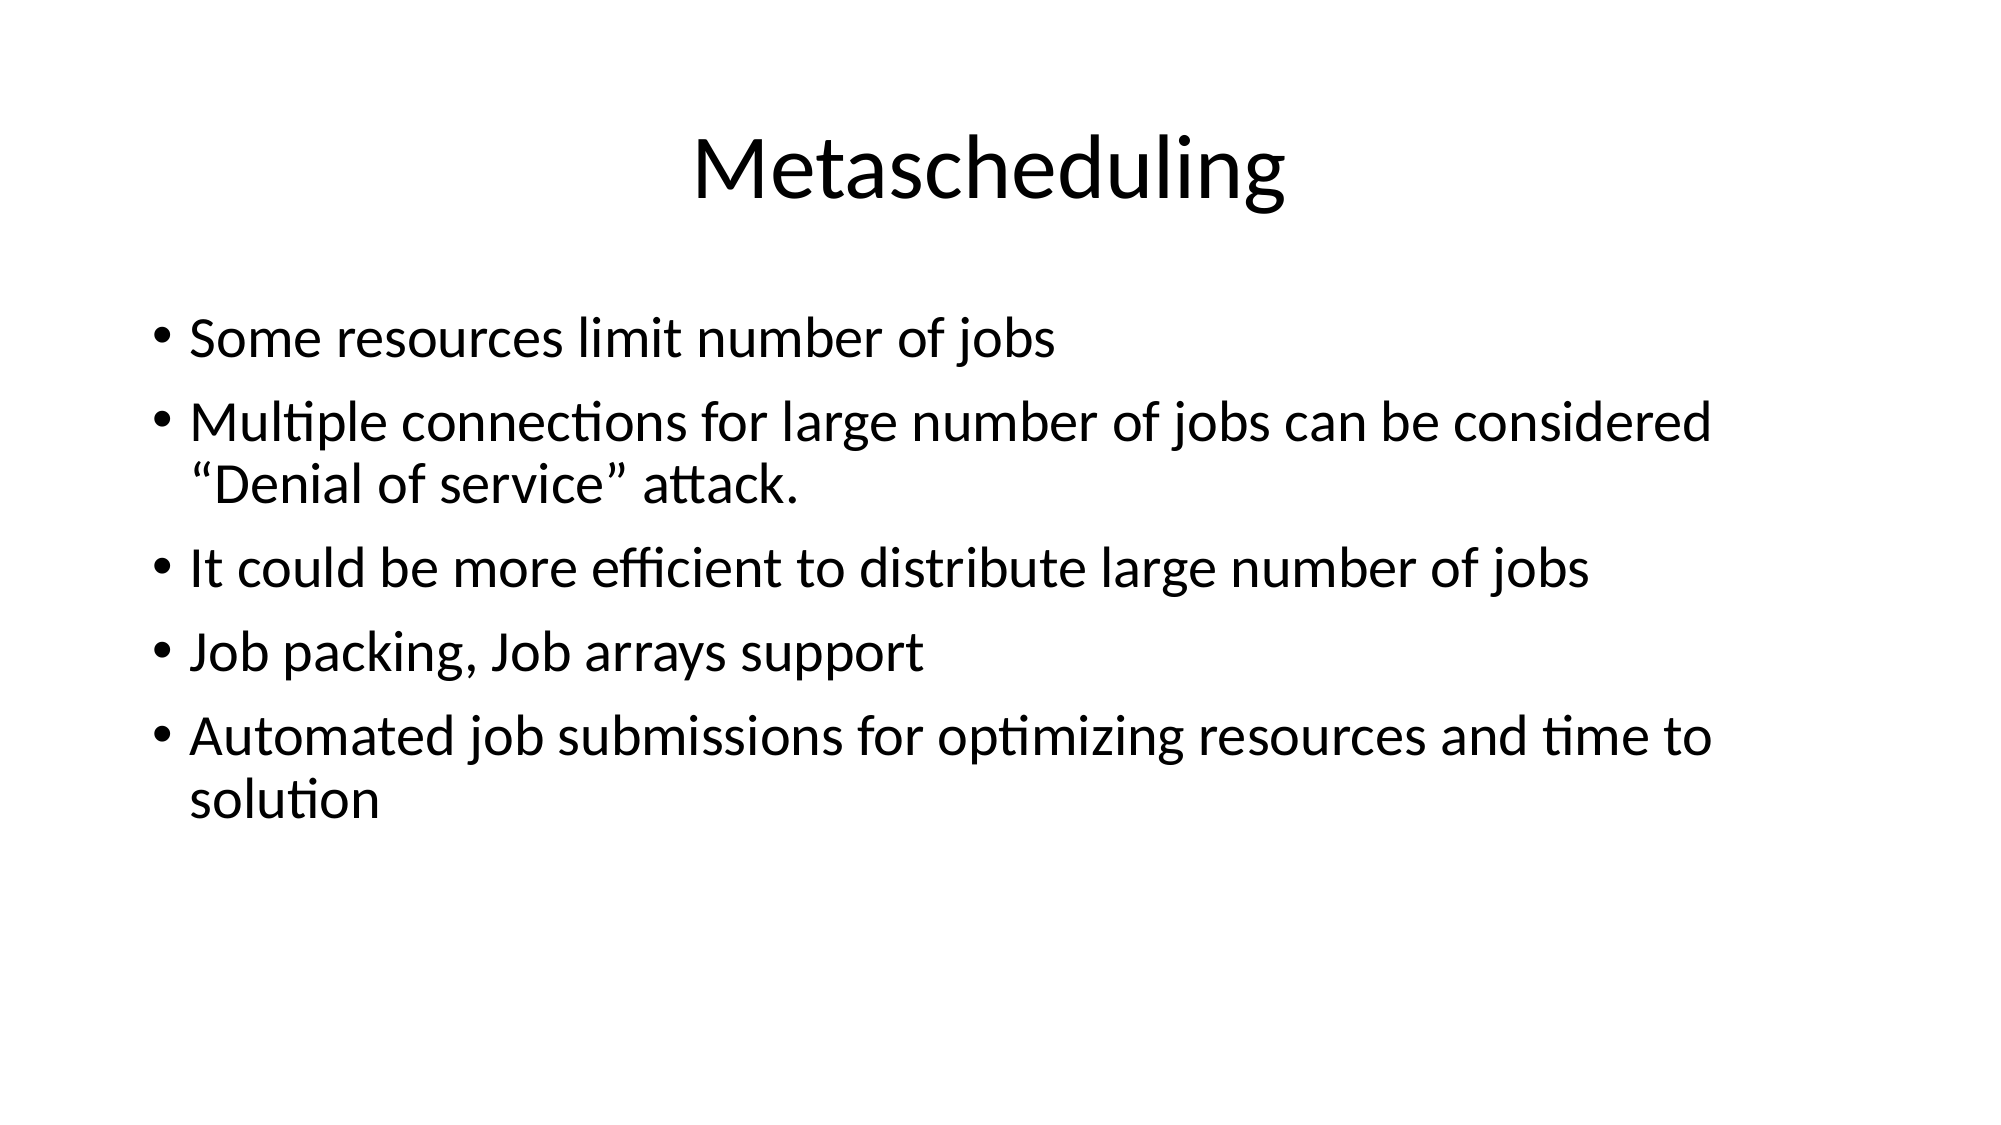

# Metascheduling
Some resources limit number of jobs
Multiple connections for large number of jobs can be considered “Denial of service” attack.
It could be more efficient to distribute large number of jobs
Job packing, Job arrays support
Automated job submissions for optimizing resources and time to solution